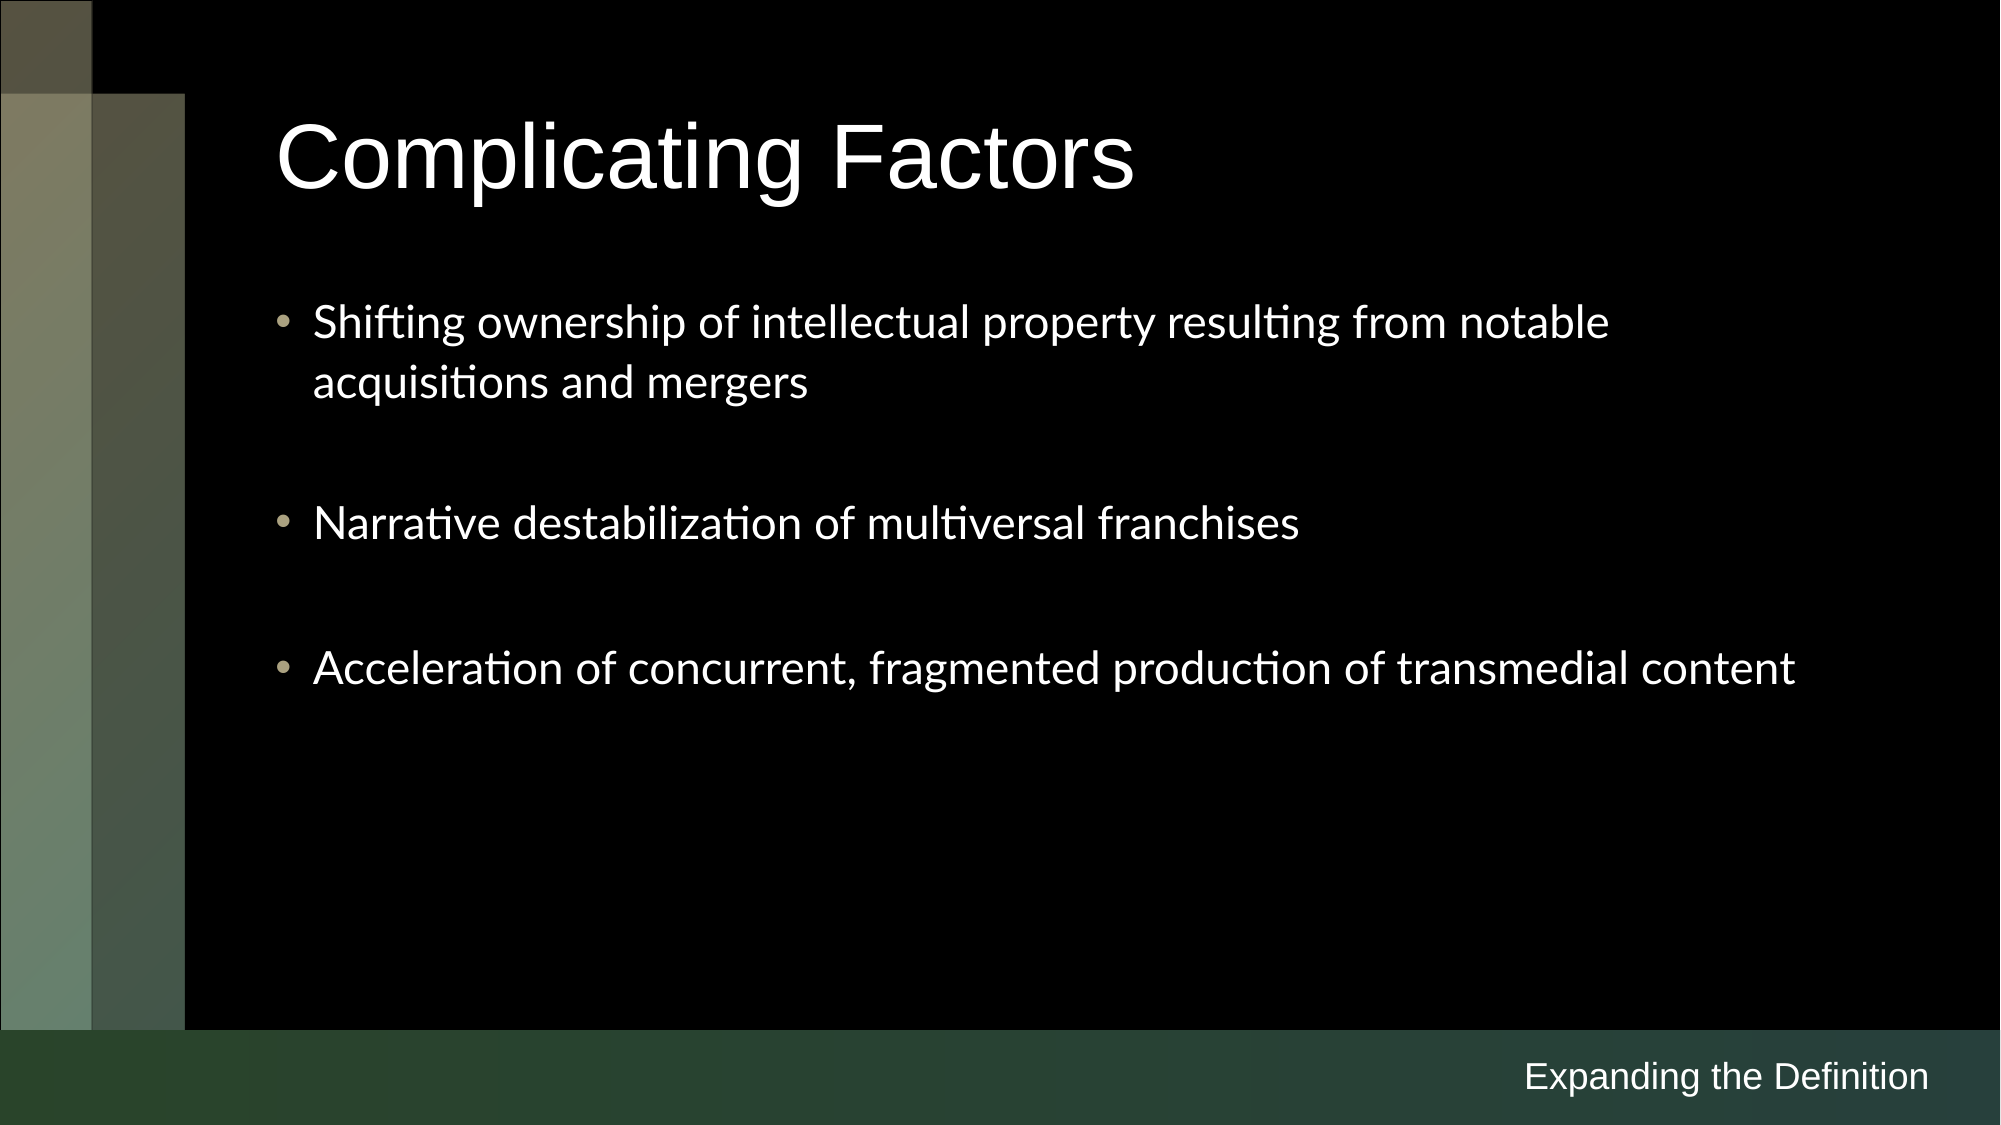

# Complicating Factors
Shifting ownership of intellectual property resulting from notable acquisitions and mergers
Narrative destabilization of multiversal franchises
Acceleration of concurrent, fragmented production of transmedial content
Expanding the Definition